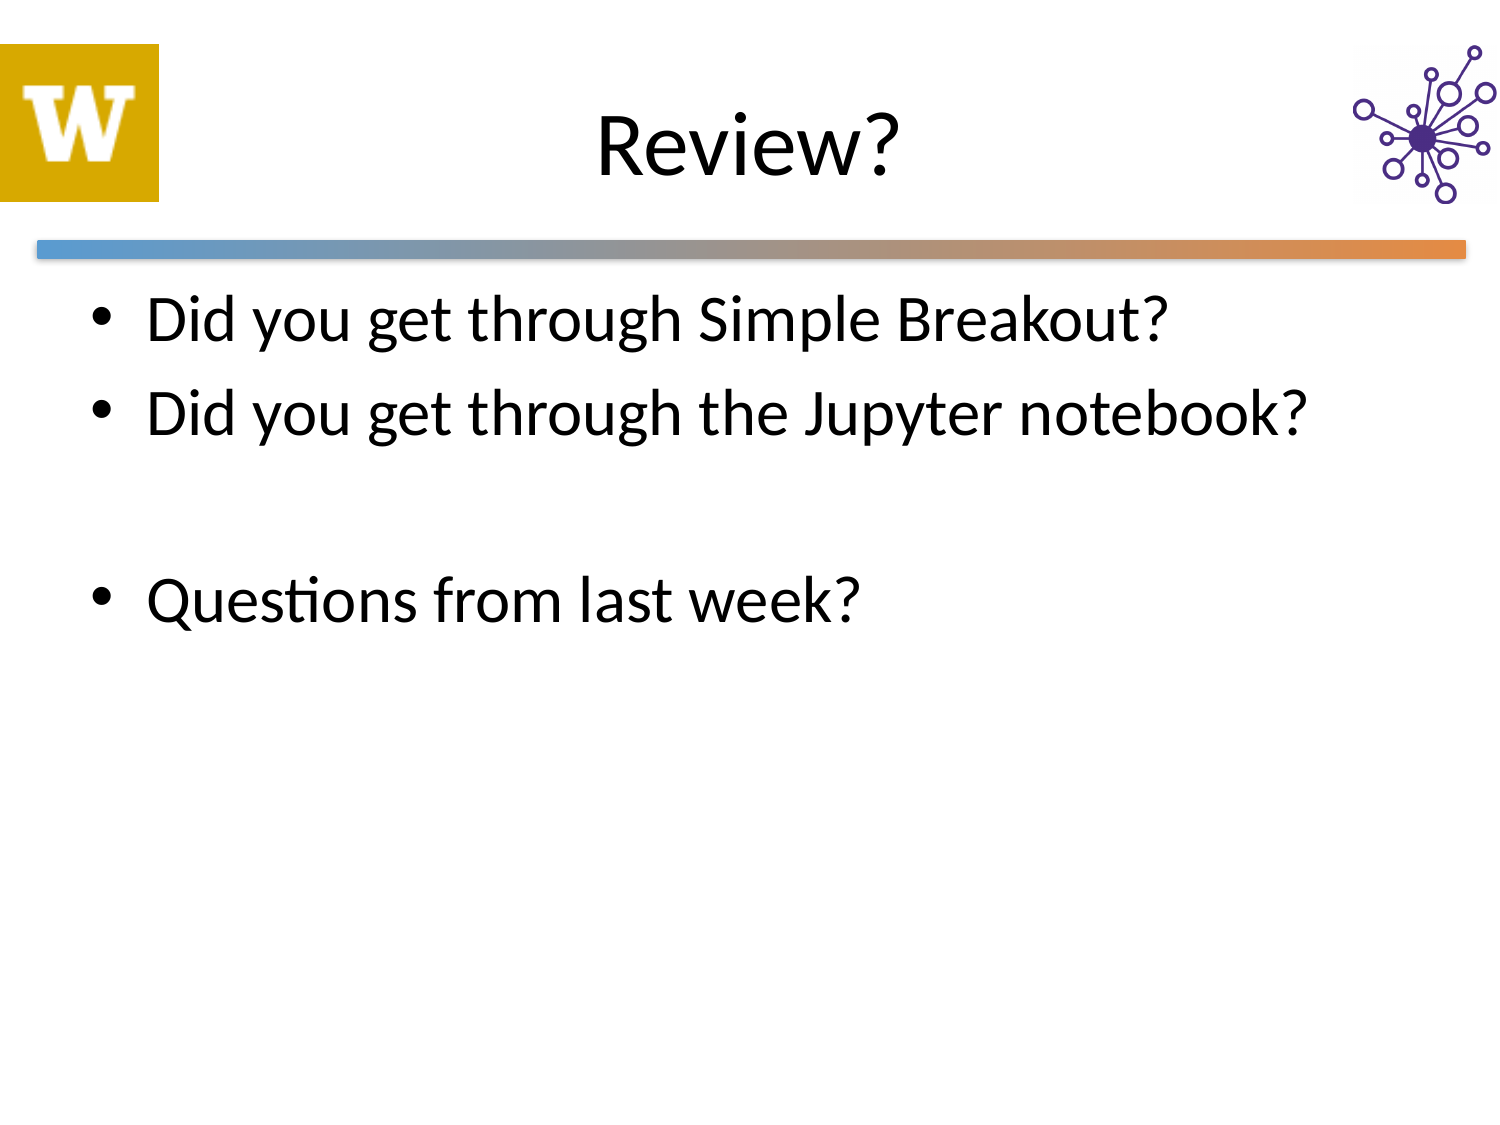

# Review?
Did you get through Simple Breakout?
Did you get through the Jupyter notebook?

Questions from last week?